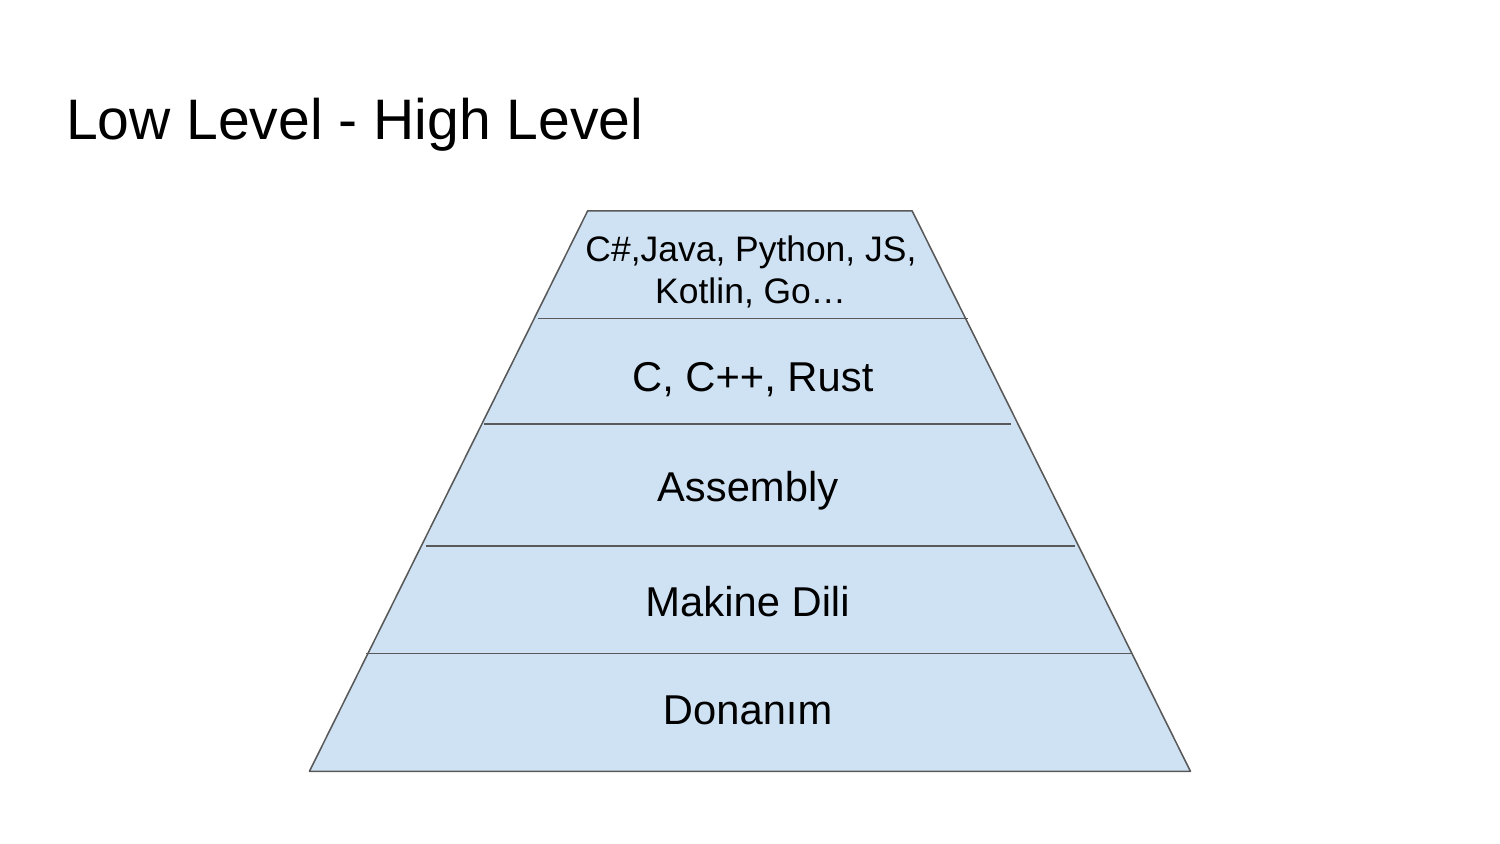

# Low Level - High Level

C#,Java, Python, JS, Kotlin, Go…
C, C++, Rust
Assembly
Makine Dili
Donanım